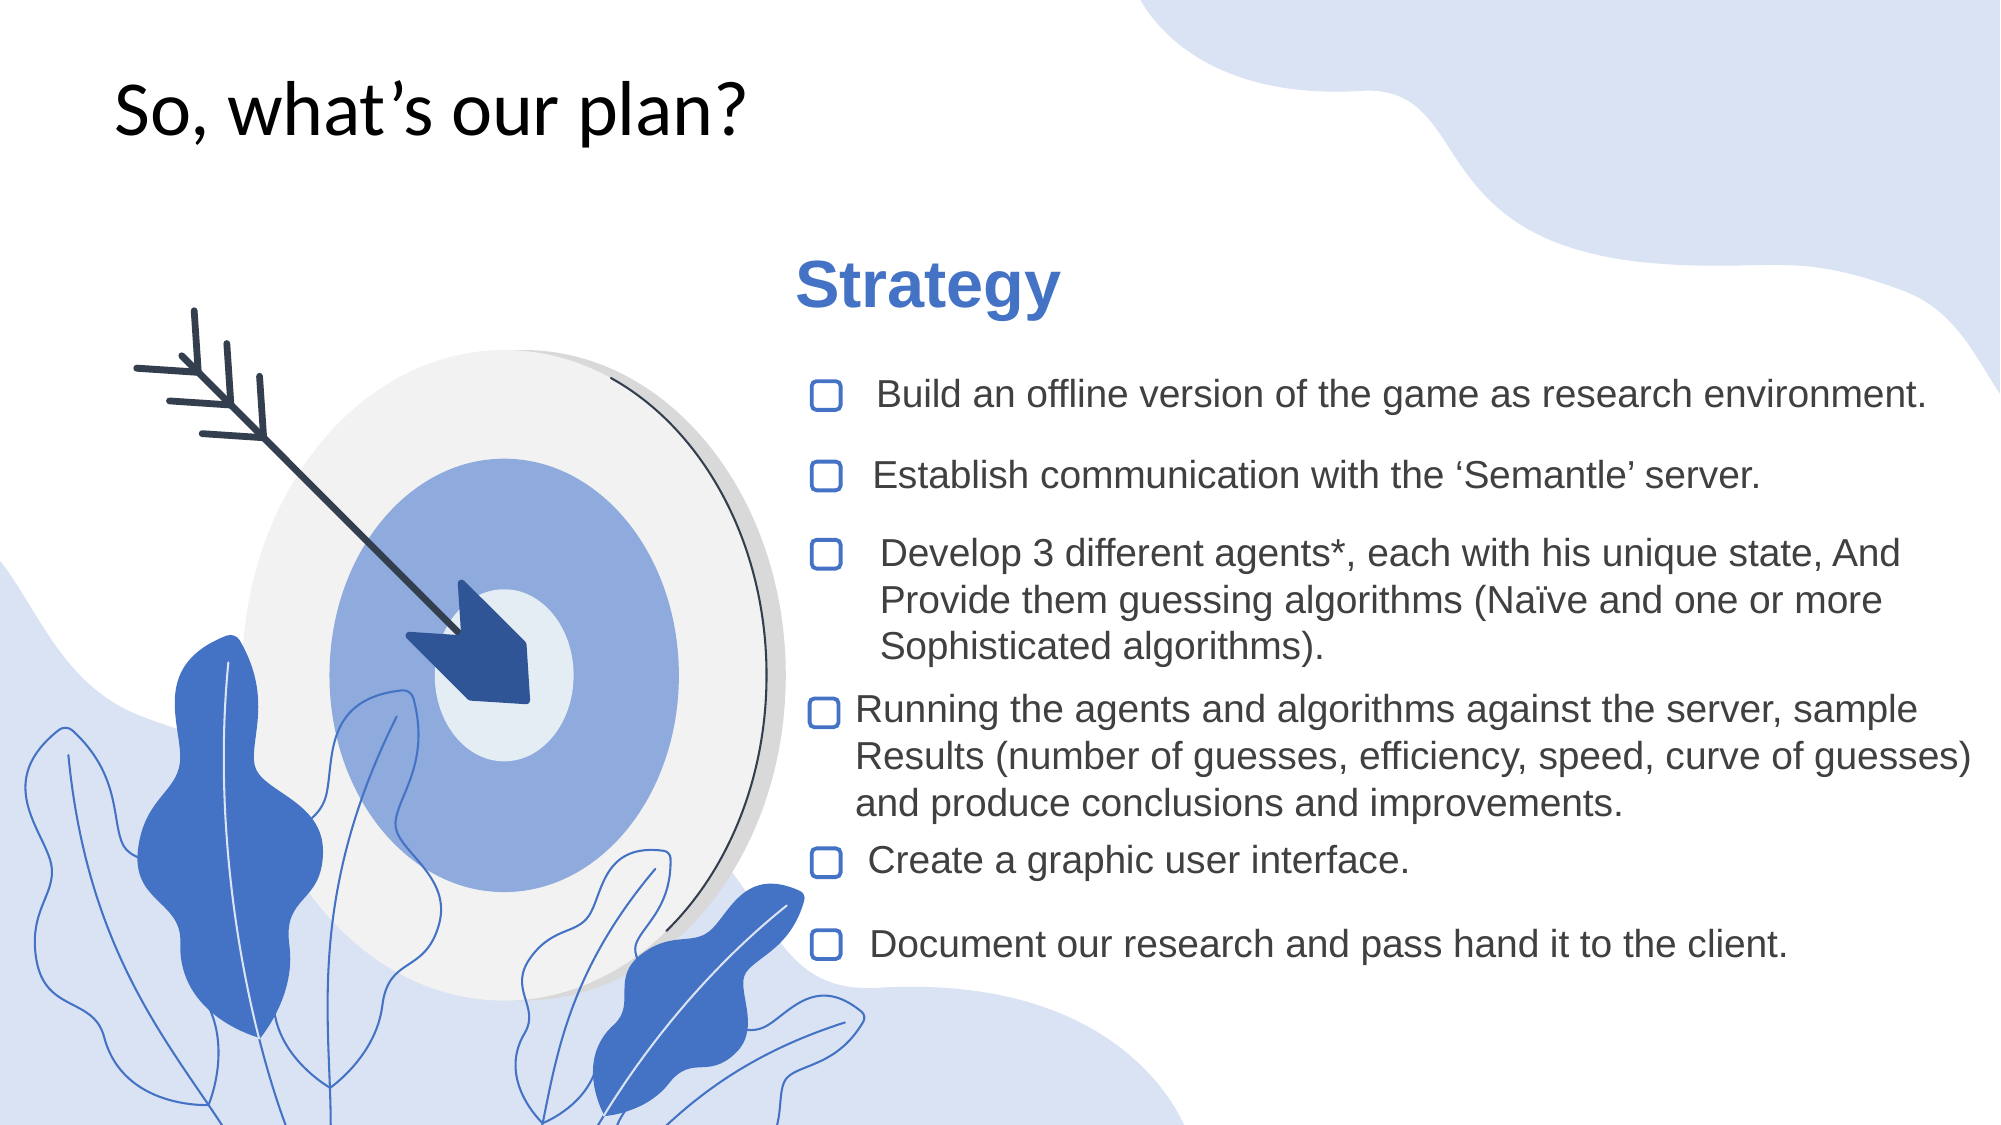

# So, what’s our plan?
Strategy

Build an offline version of the game as research environment.

Establish communication with the ‘Semantle’ server.

Develop 3 different agents*, each with his unique state, And
Provide them guessing algorithms (Naïve and one or more
Sophisticated algorithms).

Running the agents and algorithms against the server, sample
Results (number of guesses, efficiency, speed, curve of guesses)
and produce conclusions and improvements.

Create a graphic user interface.

Document our research and pass hand it to the client.